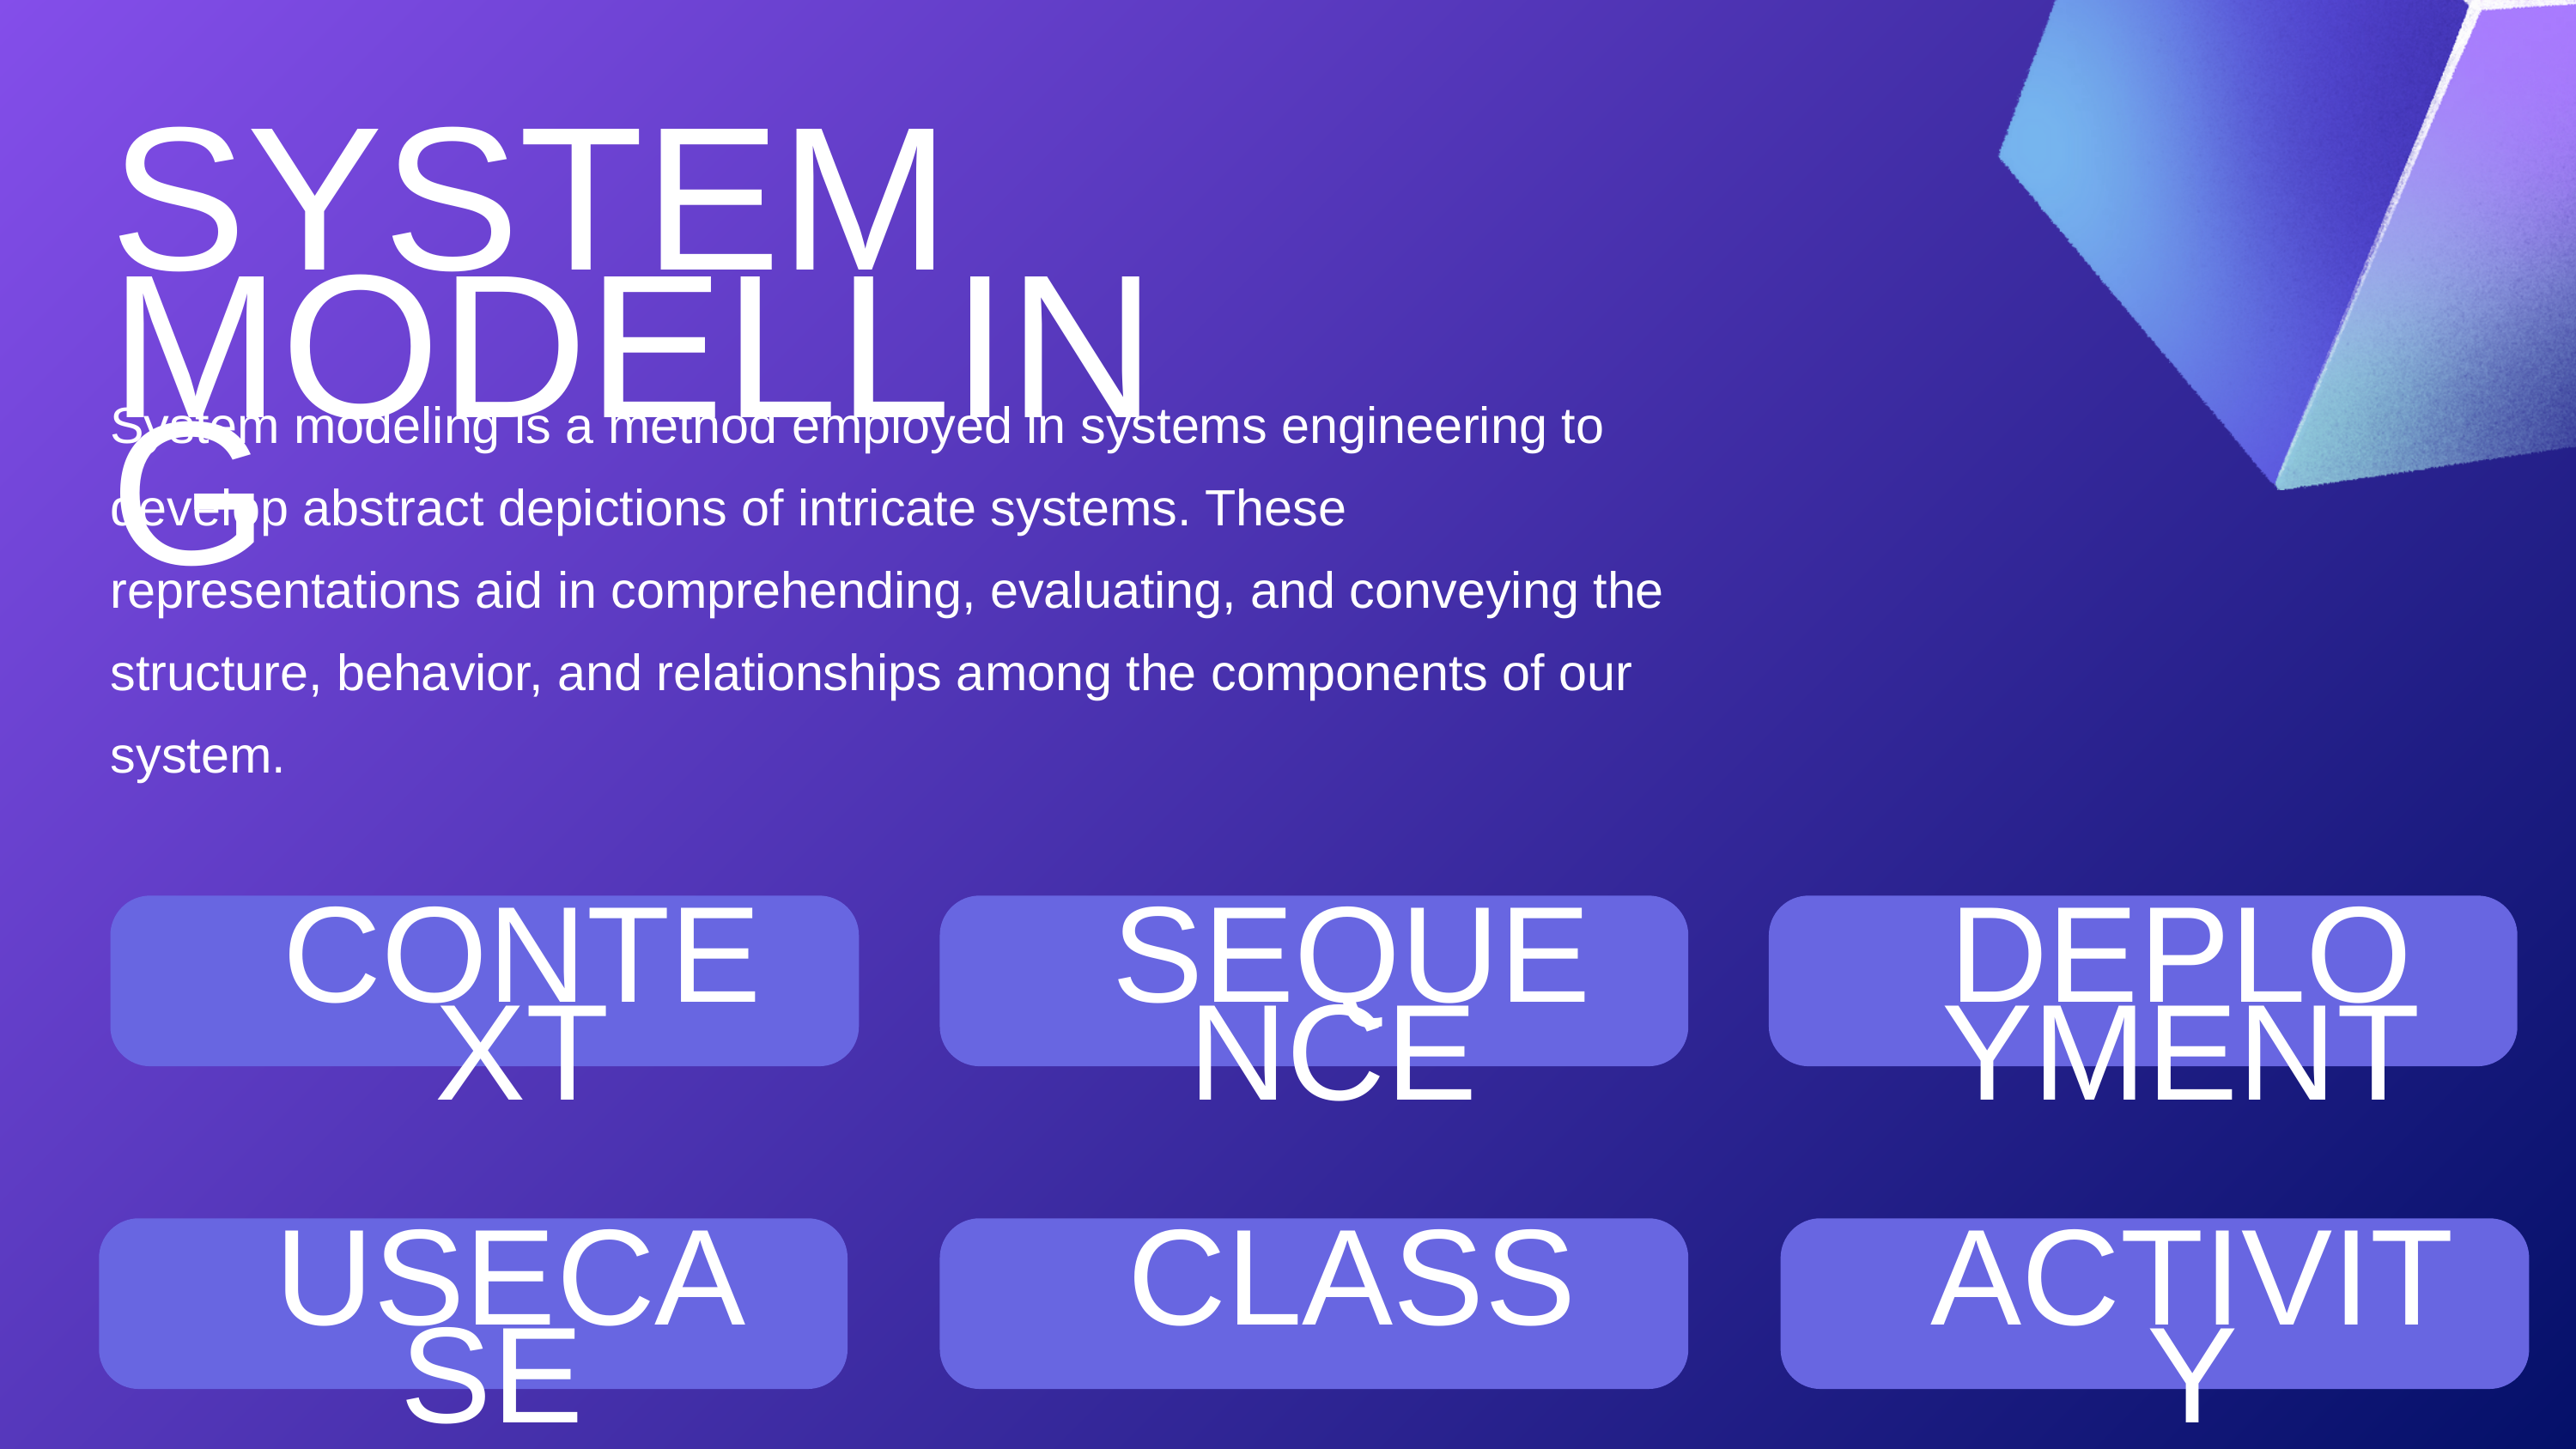

SYSTEM MODELLING
System modeling is a method employed in systems engineering to develop abstract depictions of intricate systems. These representations aid in comprehending, evaluating, and conveying the structure, behavior, and relationships among the components of our system.

CONTEXT

SEQUENCE

DEPLOYMENT

USECASE

CLASS

ACTIVITY